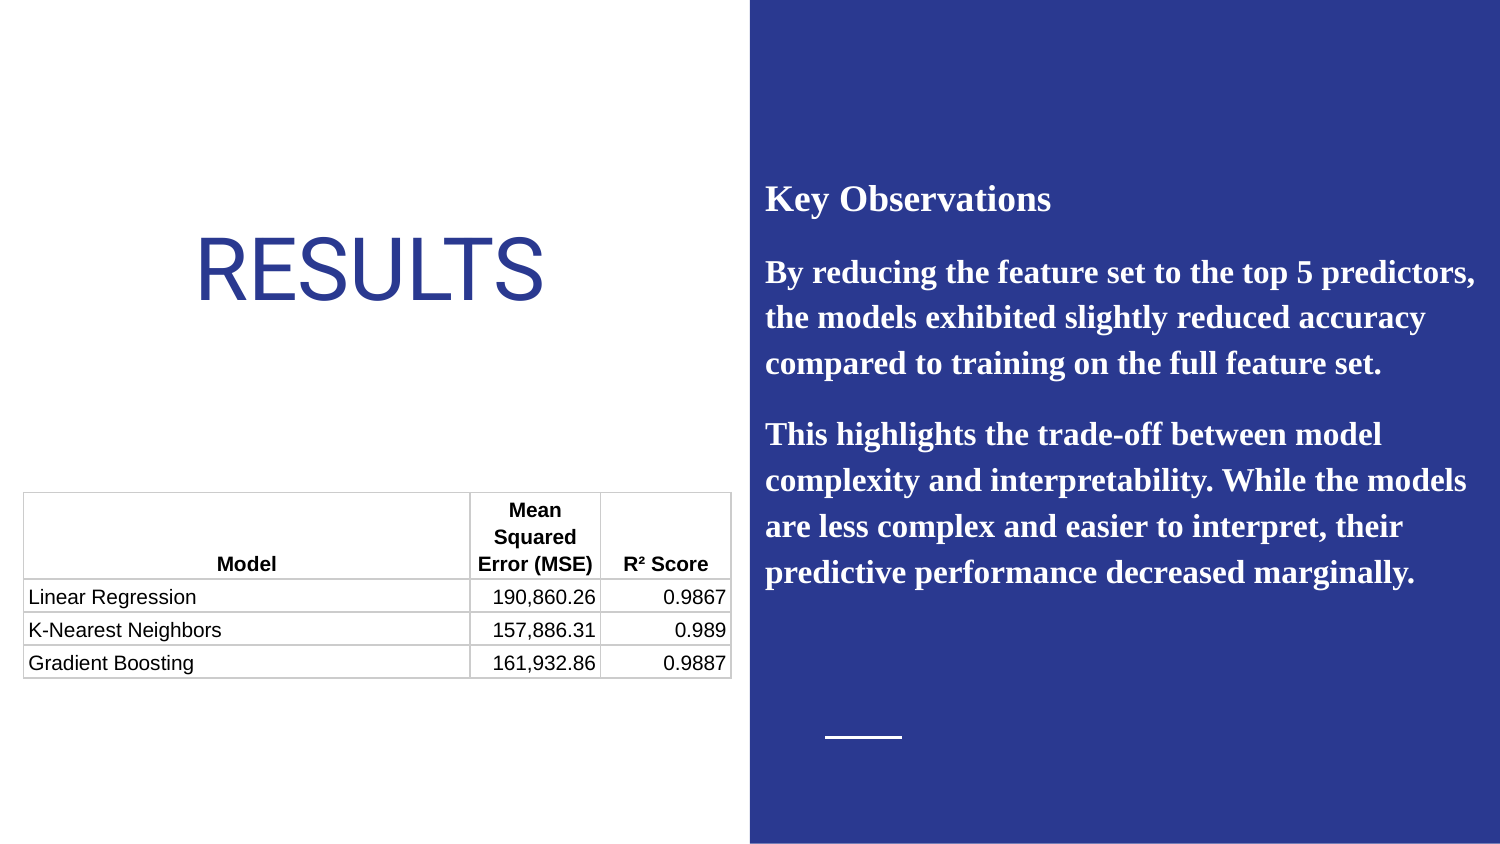

# RESULTS
Key Observations
By reducing the feature set to the top 5 predictors, the models exhibited slightly reduced accuracy compared to training on the full feature set.
This highlights the trade-off between model complexity and interpretability. While the models are less complex and easier to interpret, their predictive performance decreased marginally.

| Model | Mean Squared Error (MSE) | R² Score |
| --- | --- | --- |
| Linear Regression | 190,860.26 | 0.9867 |
| K-Nearest Neighbors | 157,886.31 | 0.989 |
| Gradient Boosting | 161,932.86 | 0.9887 |